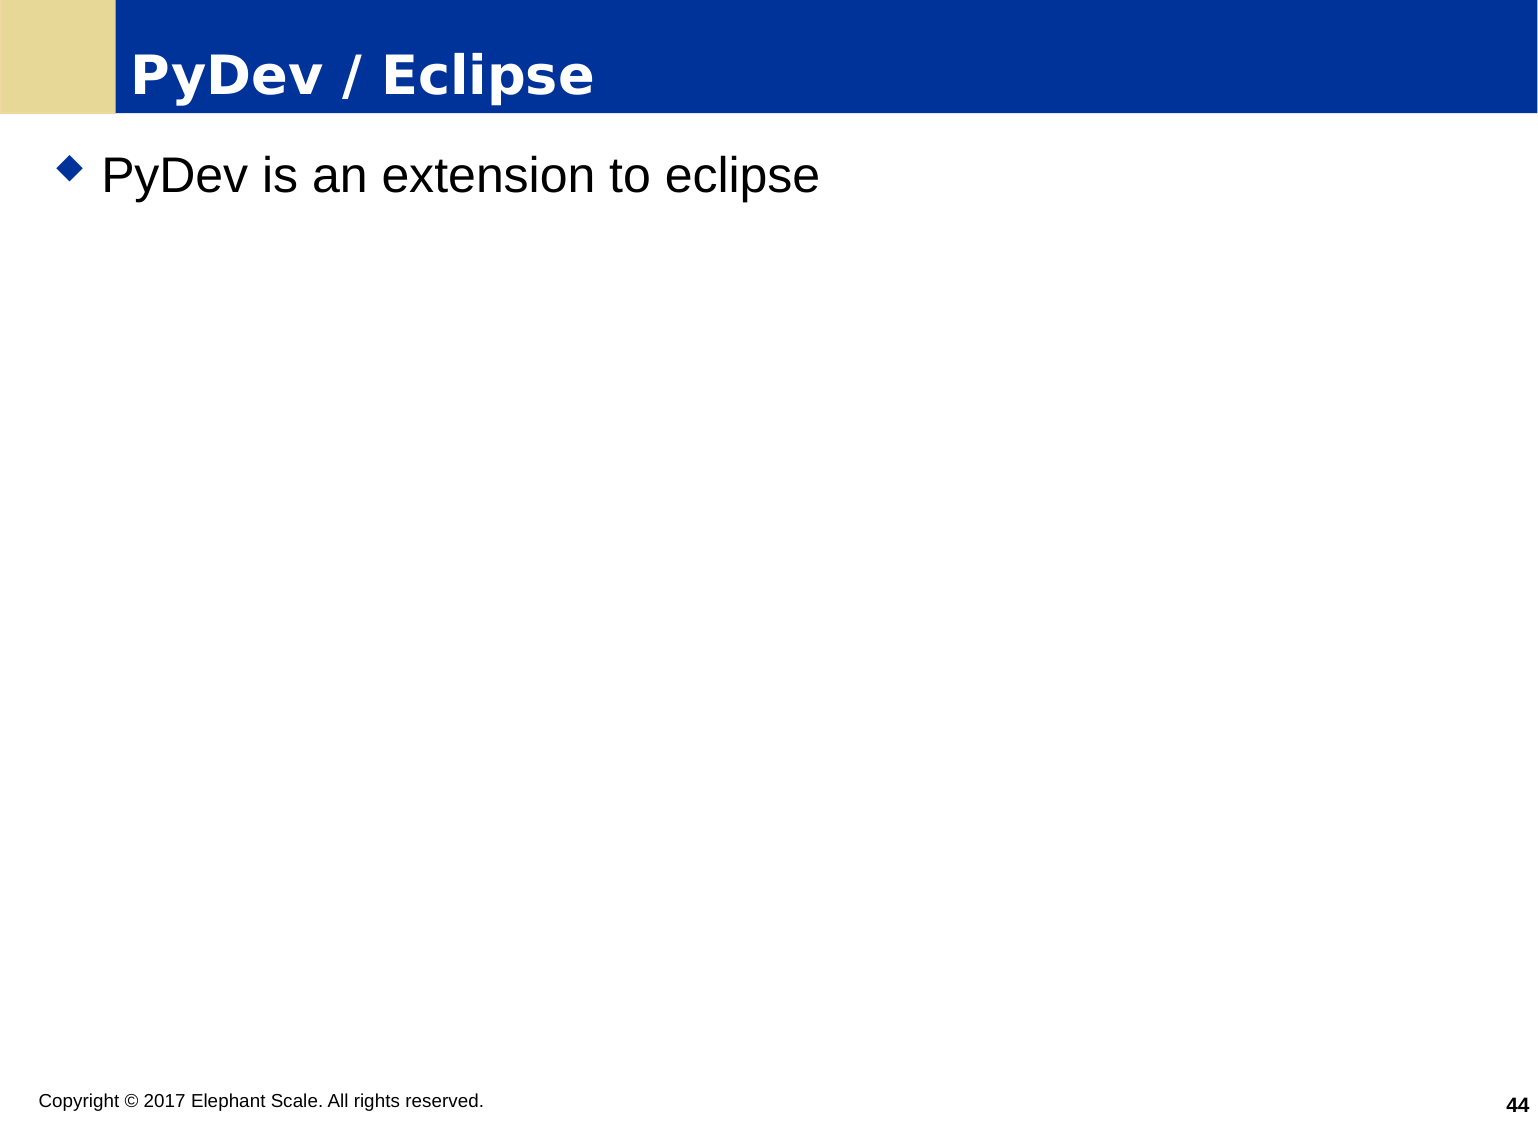

# PyDev / Eclipse
PyDev is an extension to eclipse
44
Copyright © 2017 Elephant Scale. All rights reserved.